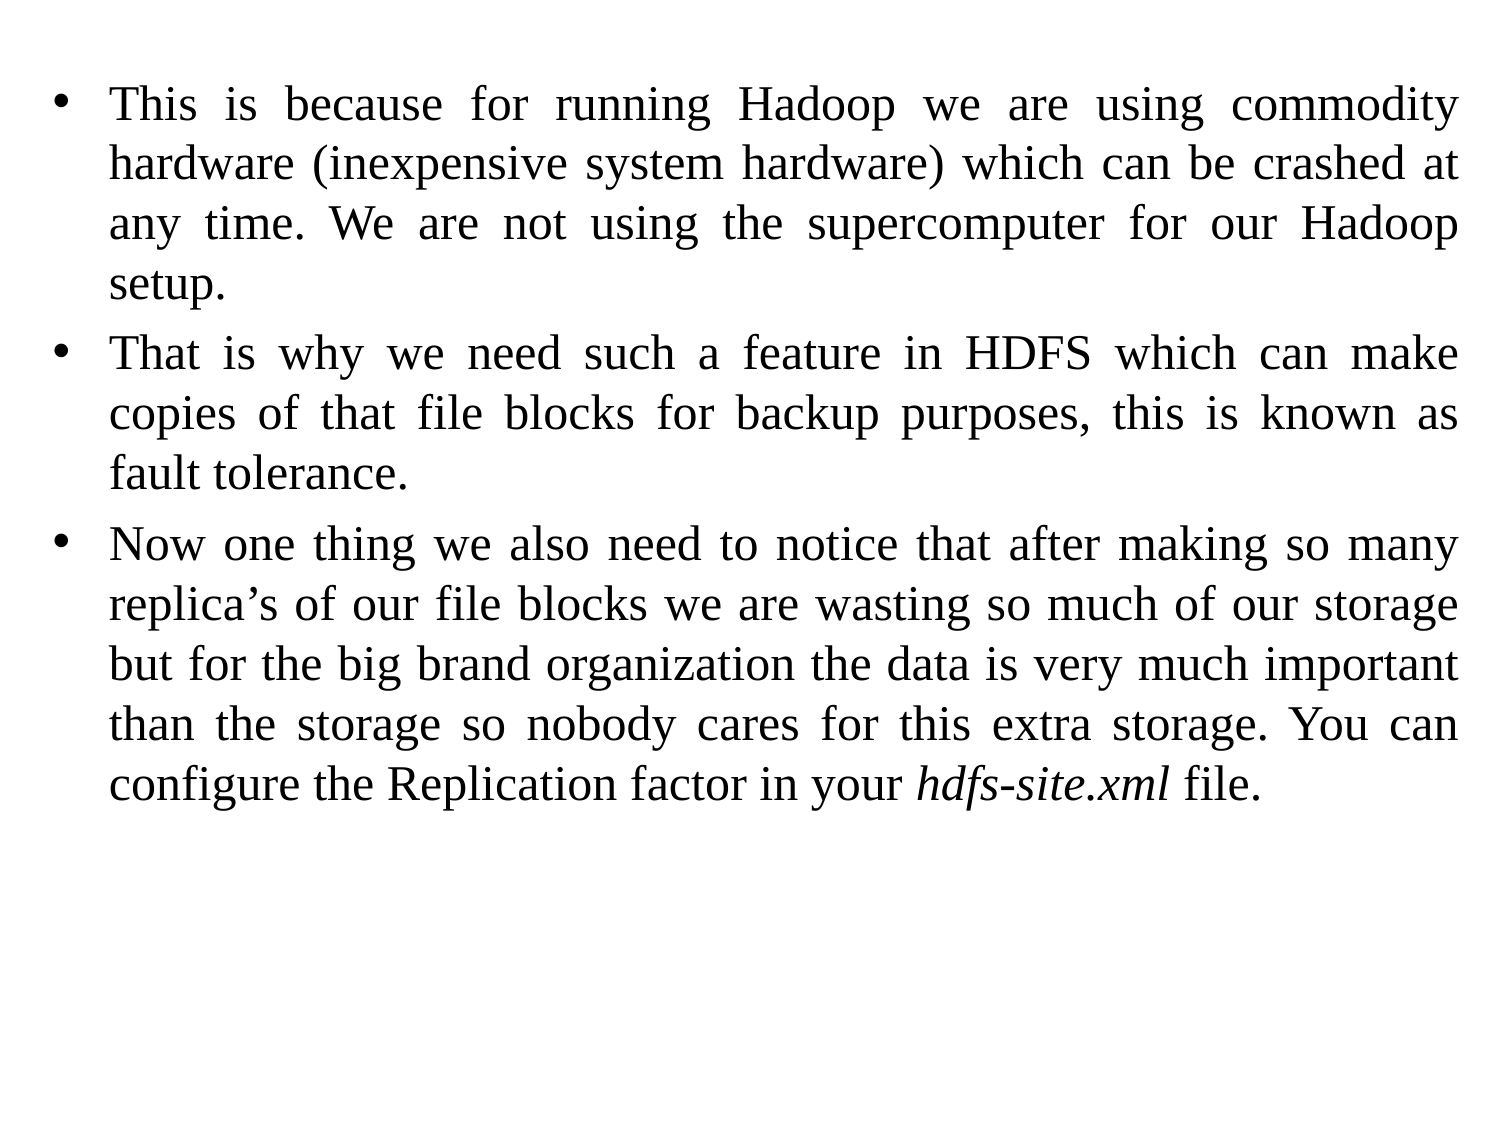

This is because for running Hadoop we are using commodity hardware (inexpensive system hardware) which can be crashed at any time. We are not using the supercomputer for our Hadoop setup.
That is why we need such a feature in HDFS which can make copies of that file blocks for backup purposes, this is known as fault tolerance.
Now one thing we also need to notice that after making so many replica’s of our file blocks we are wasting so much of our storage but for the big brand organization the data is very much important than the storage so nobody cares for this extra storage. You can configure the Replication factor in your hdfs-site.xml file.